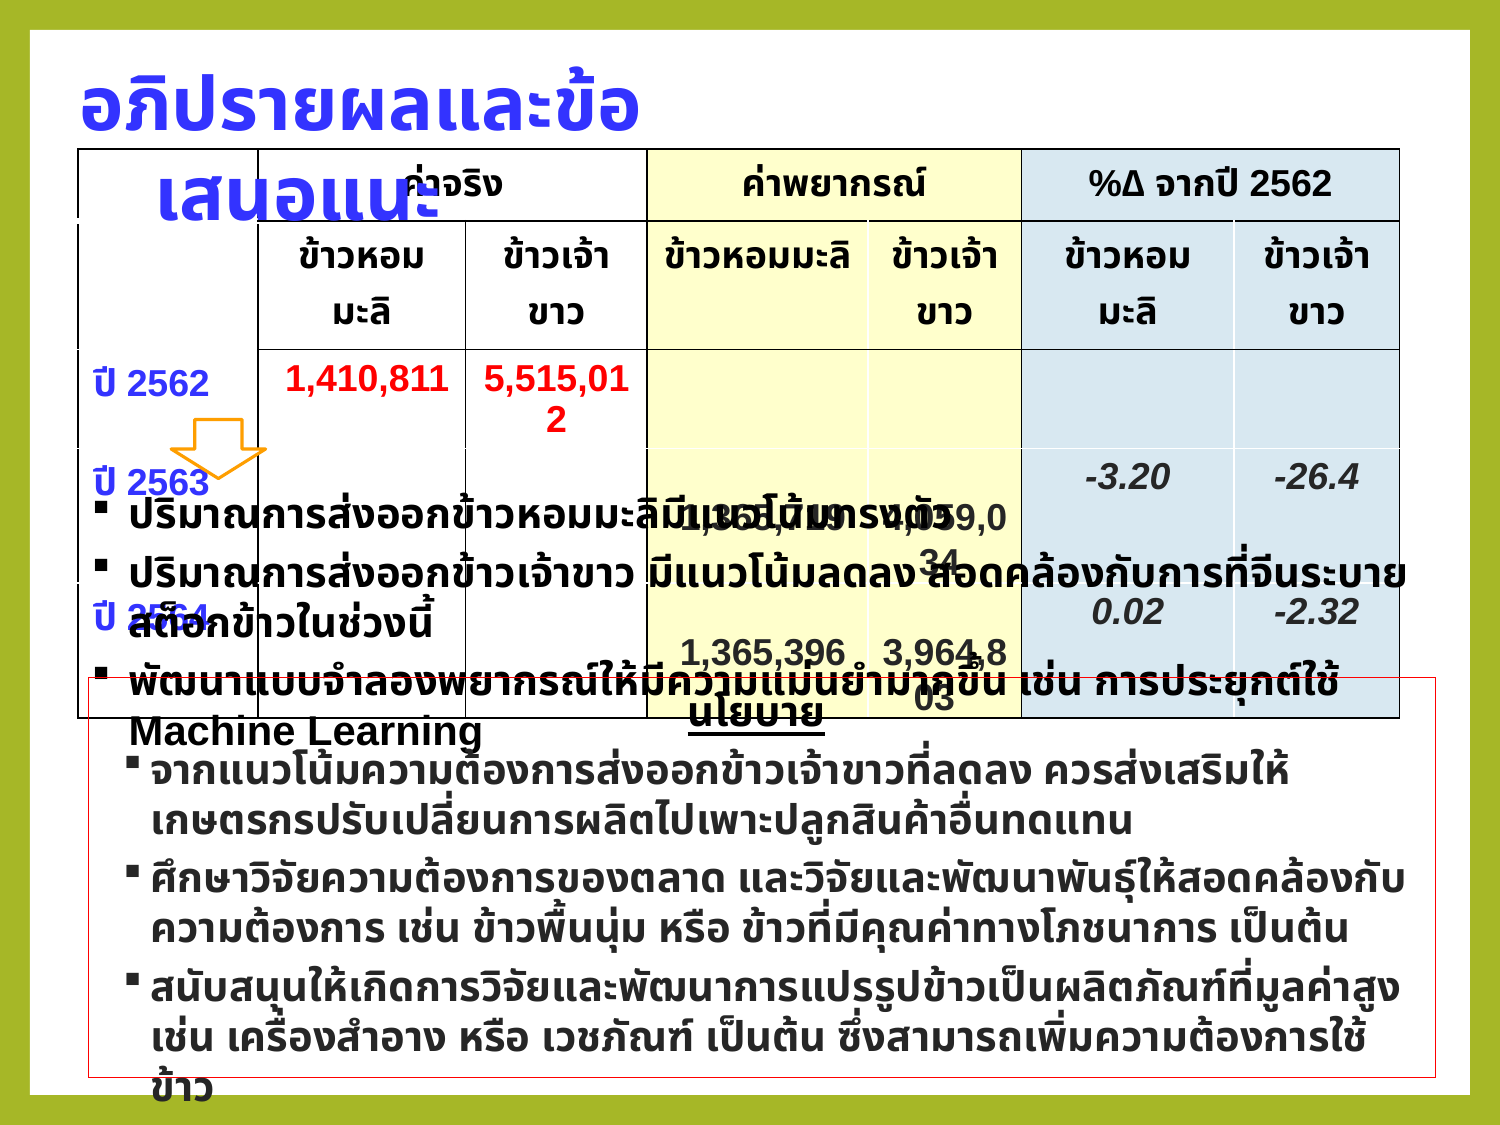

อภิปรายผลและข้อเสนอแนะ
|  | ค่าจริง |  | ค่าพยากรณ์ |  | %∆ จากปี 2562 |  |
| --- | --- | --- | --- | --- | --- | --- |
|  | ข้าวหอมมะลิ | ข้าวเจ้าขาว | ข้าวหอมมะลิ | ข้าวเจ้าขาว | ข้าวหอมมะลิ | ข้าวเจ้าขาว |
| ปี 2562 | 1,410,811 | 5,515,012 |  |  |  |  |
| ปี 2563 |  |  | 1,365,719 | 4,059,034 | -3.20 | -26.4 |
| ปี 2564 |  |  | 1,365,396 | 3,964,803 | 0.02 | -2.32 |

ปริมาณการส่งออกข้าวหอมมะลิมีแนวโน้มทรงตัว
ปริมาณการส่งออกข้าวเจ้าขาว มีแนวโน้มลดลง สอดคล้องกับการที่จีนระบายสต็อกข้าวในช่วงนี้
พัฒนาแบบจำลองพยากรณ์ให้มีความแม่นยำมากขึ้น เช่น การประยุกต์ใช้ Machine Learning
นโยบาย
จากแนวโน้มความต้องการส่งออกข้าวเจ้าขาวที่ลดลง ควรส่งเสริมให้เกษตรกรปรับเปลี่ยนการผลิตไปเพาะปลูกสินค้าอื่นทดแทน
ศึกษาวิจัยความต้องการของตลาด และวิจัยและพัฒนาพันธุ์ให้สอดคล้องกับความต้องการ เช่น ข้าวพื้นนุ่ม หรือ ข้าวที่มีคุณค่าทางโภชนาการ เป็นต้น
สนับสนุนให้เกิดการวิจัยและพัฒนาการแปรรูปข้าวเป็นผลิตภัณฑ์ที่มูลค่าสูง เช่น เครื่องสำอาง หรือ เวชภัณฑ์ เป็นต้น ซึ่งสามารถเพิ่มความต้องการใช้ข้าว